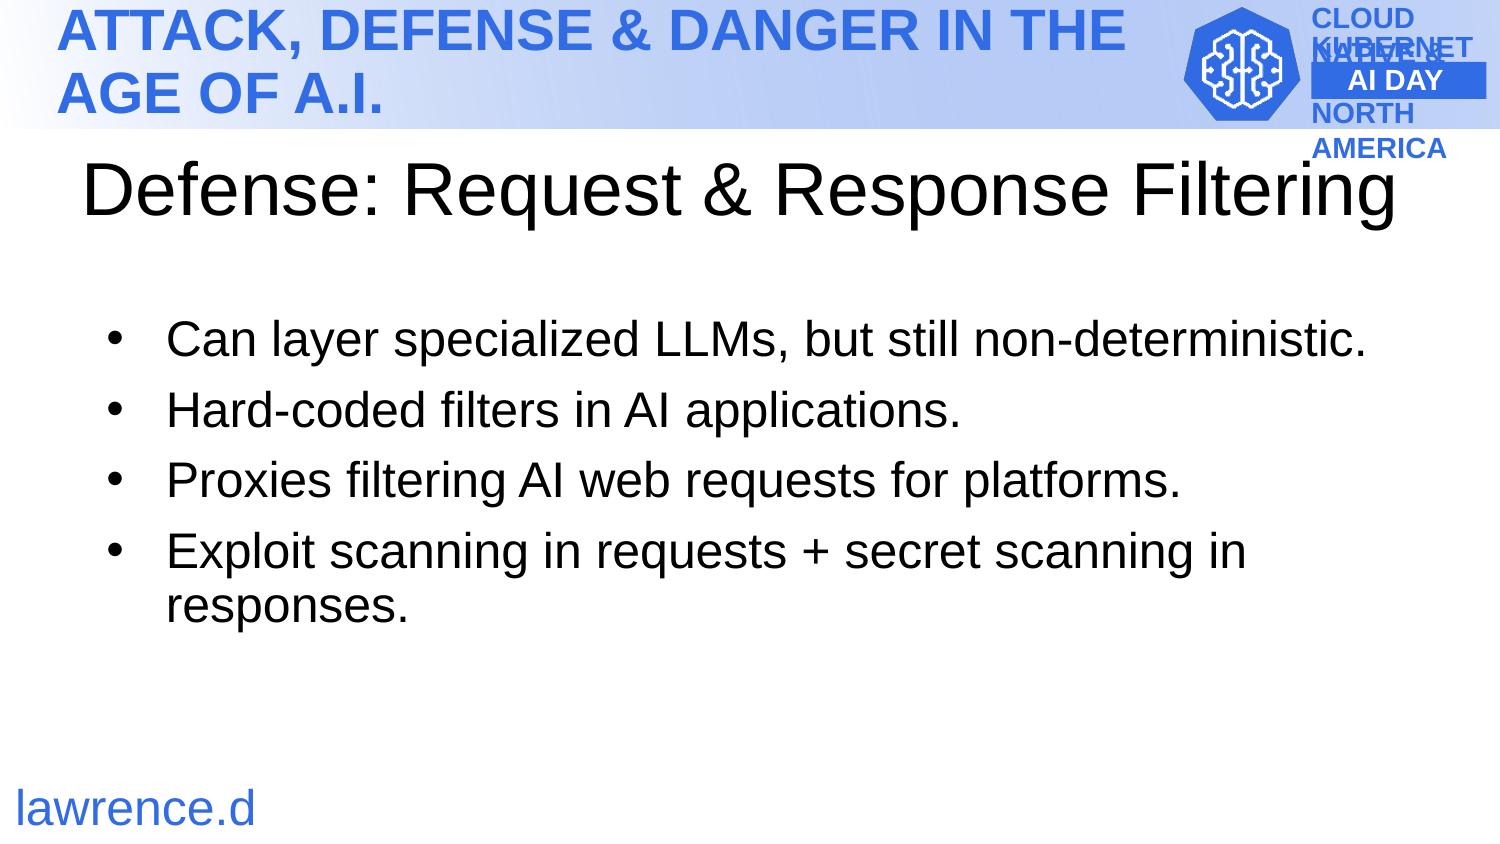

Defense: Request & Response Filtering

Can layer specialized LLMs, but still non-deterministic.
Hard-coded filters in AI applications.
Proxies filtering AI web requests for platforms.
Exploit scanning in requests + secret scanning in responses.